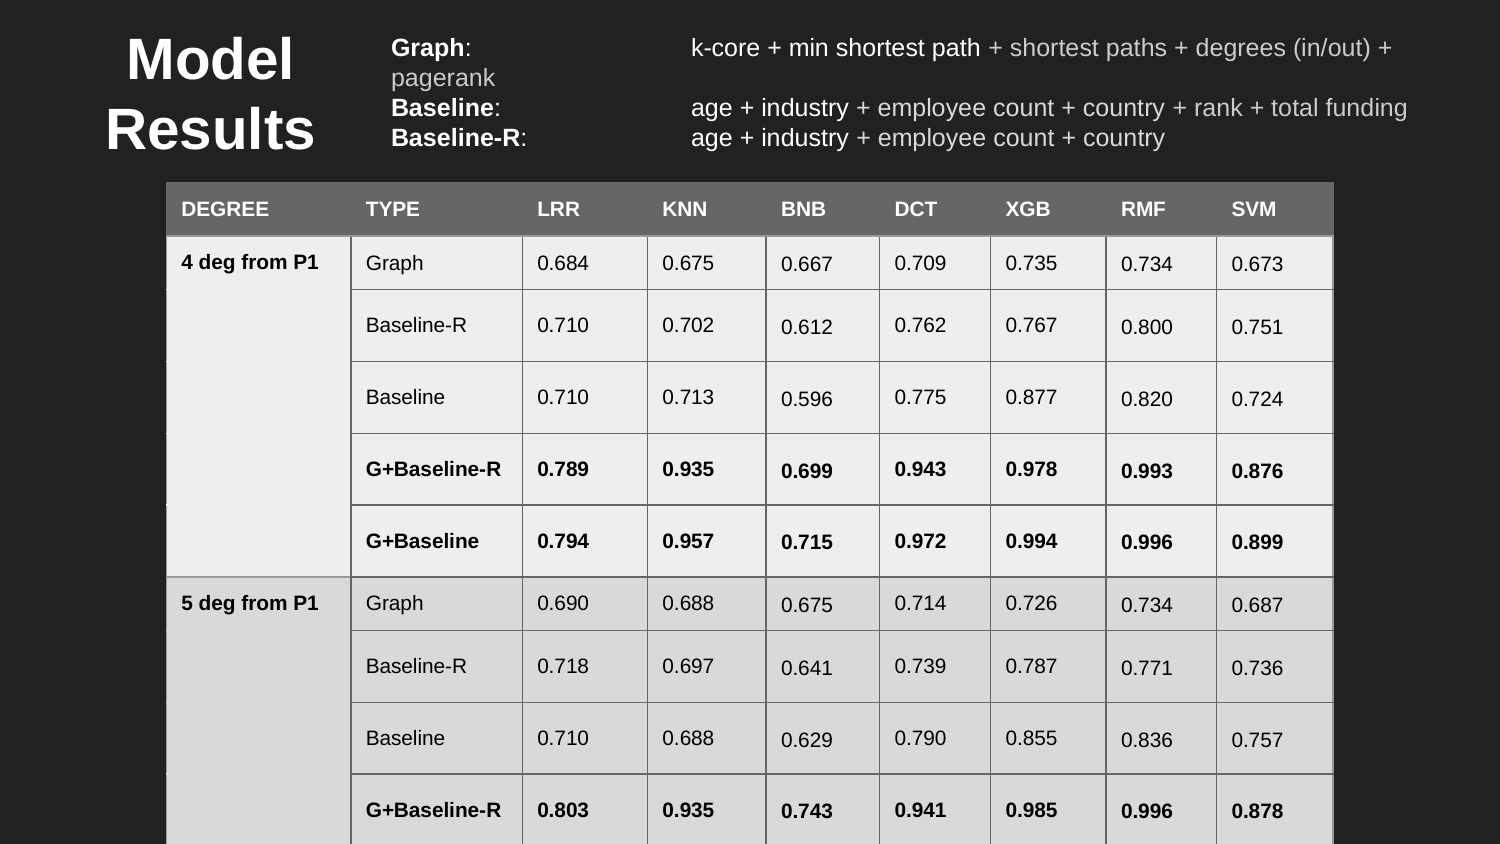

# Model Results
Graph:		k-core + min shortest path + shortest paths + degrees (in/out) + pagerank
Baseline:		age + industry + employee count + country + rank + total funding
Baseline-R:		age + industry + employee count + country
| DEGREE | TYPE | LRR | KNN | BNB | DCT | XGB | RMF | SVM |
| --- | --- | --- | --- | --- | --- | --- | --- | --- |
| 4 deg from P1 | Graph | 0.684 | 0.675 | 0.667 | 0.709 | 0.735 | 0.734 | 0.673 |
|  | Baseline-R | 0.710 | 0.702 | 0.612 | 0.762 | 0.767 | 0.800 | 0.751 |
|  | Baseline | 0.710 | 0.713 | 0.596 | 0.775 | 0.877 | 0.820 | 0.724 |
|  | G+Baseline-R | 0.789 | 0.935 | 0.699 | 0.943 | 0.978 | 0.993 | 0.876 |
|  | G+Baseline | 0.794 | 0.957 | 0.715 | 0.972 | 0.994 | 0.996 | 0.899 |
| 5 deg from P1 | Graph | 0.690 | 0.688 | 0.675 | 0.714 | 0.726 | 0.734 | 0.687 |
|  | Baseline-R | 0.718 | 0.697 | 0.641 | 0.739 | 0.787 | 0.771 | 0.736 |
|  | Baseline | 0.710 | 0.688 | 0.629 | 0.790 | 0.855 | 0.836 | 0.757 |
|  | G+Baseline-R | 0.803 | 0.935 | 0.743 | 0.941 | 0.985 | 0.996 | 0.878 |
|  | G+Baseline | 0.813 | 0.950 | 0.732 | 0.930 | 0.977 | 0.993 | 0.902 |